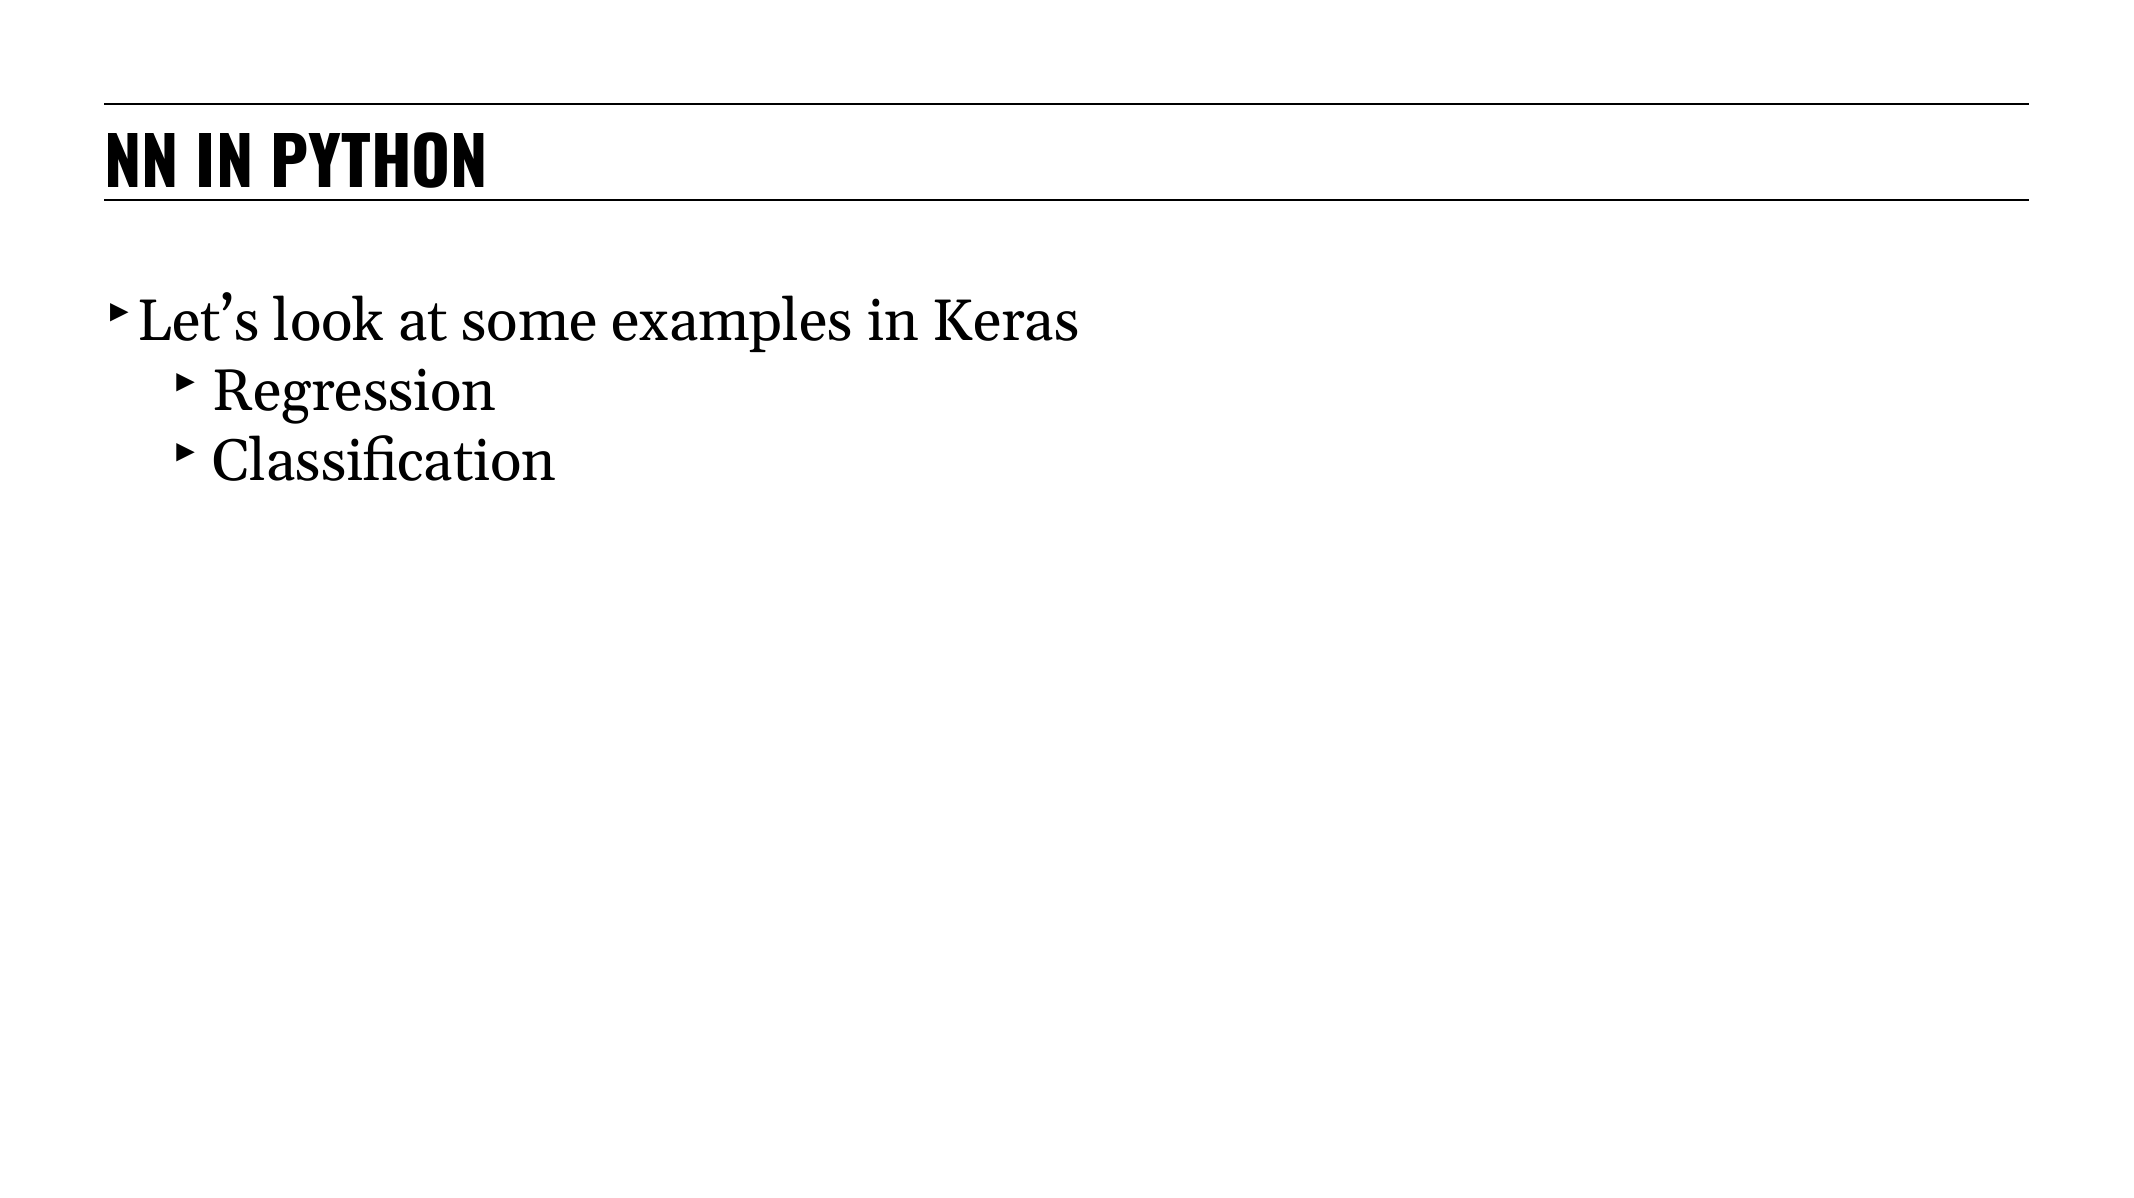

NN IN PYTHON

Let’s look at some examples in Keras
Regression
Classification